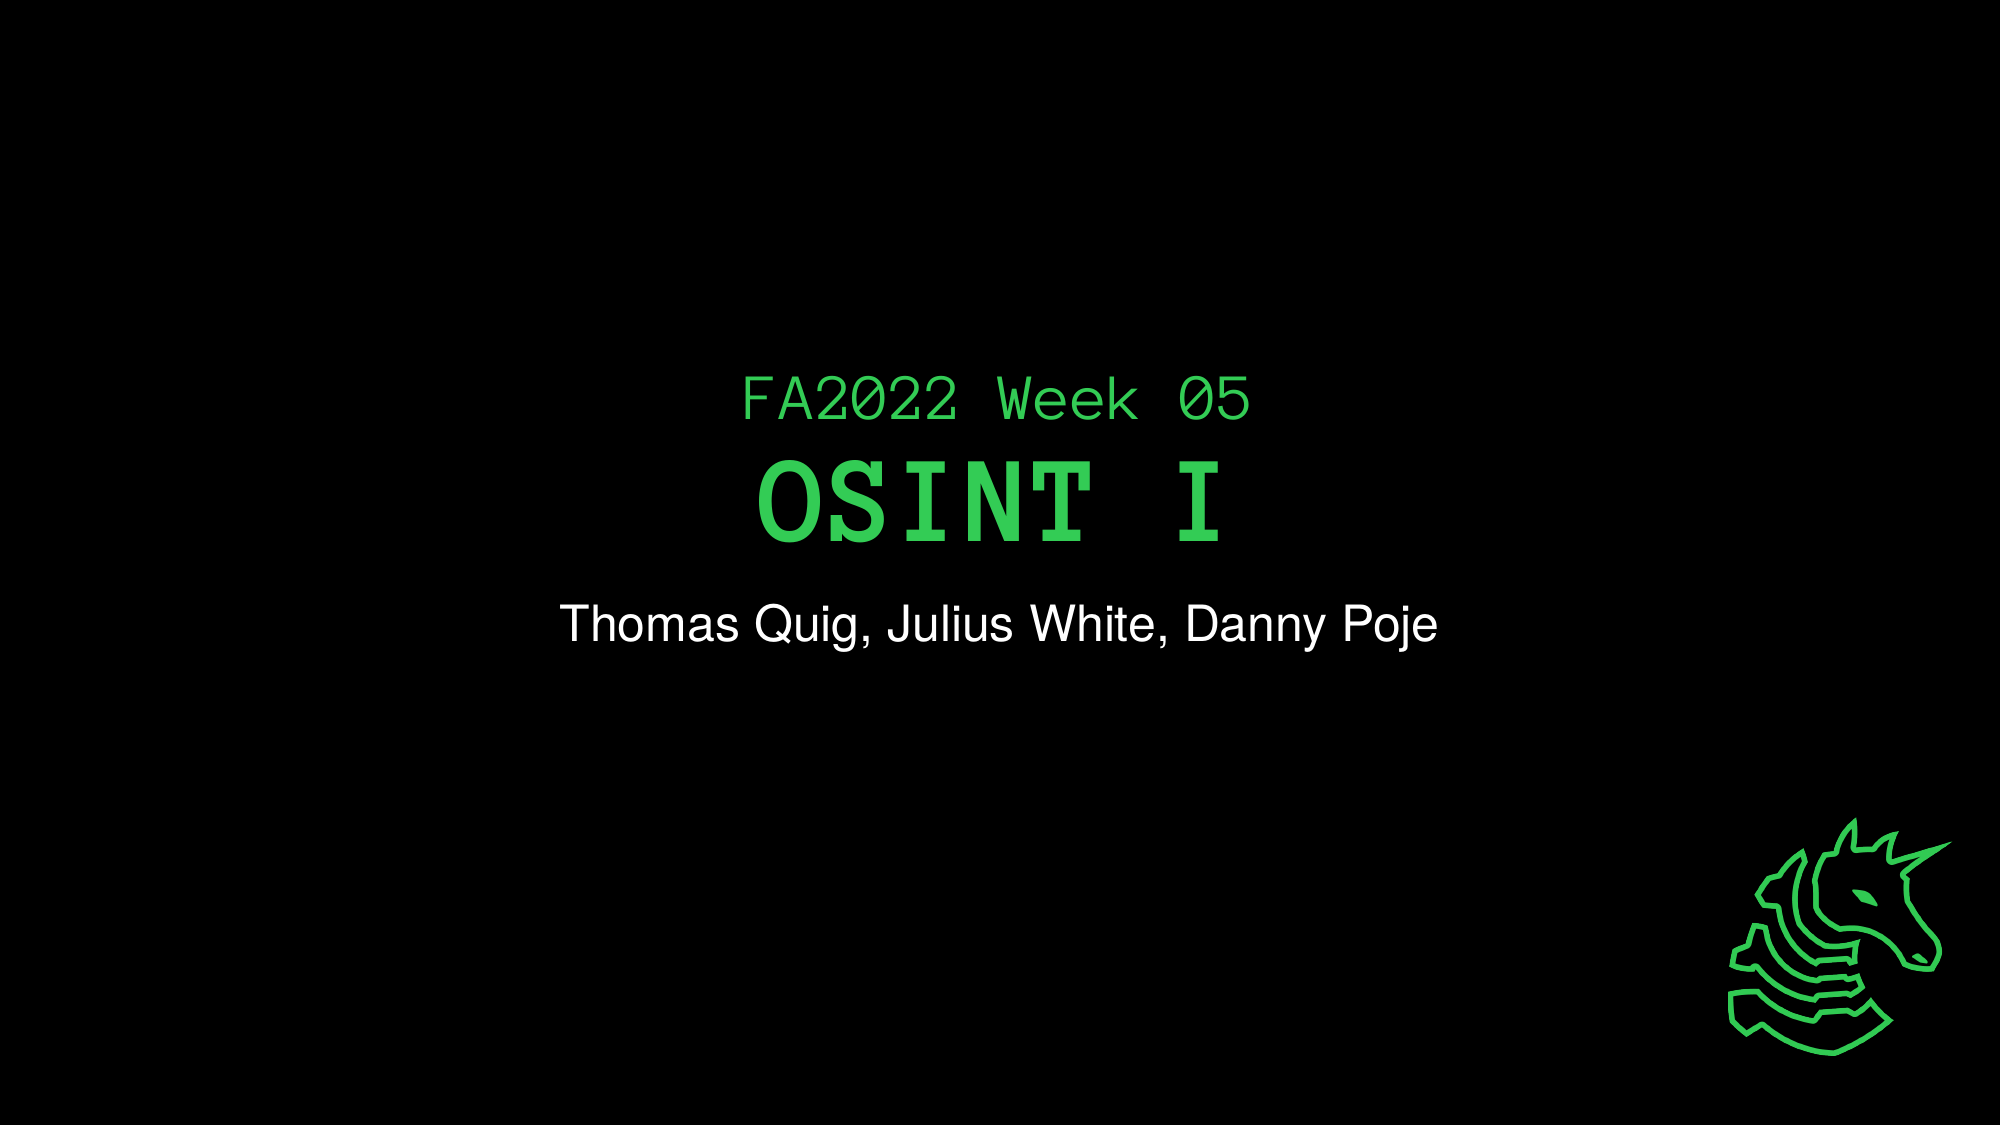

# FA2022 Week 05
OSINT I
Thomas Quig, Julius White, Danny Poje